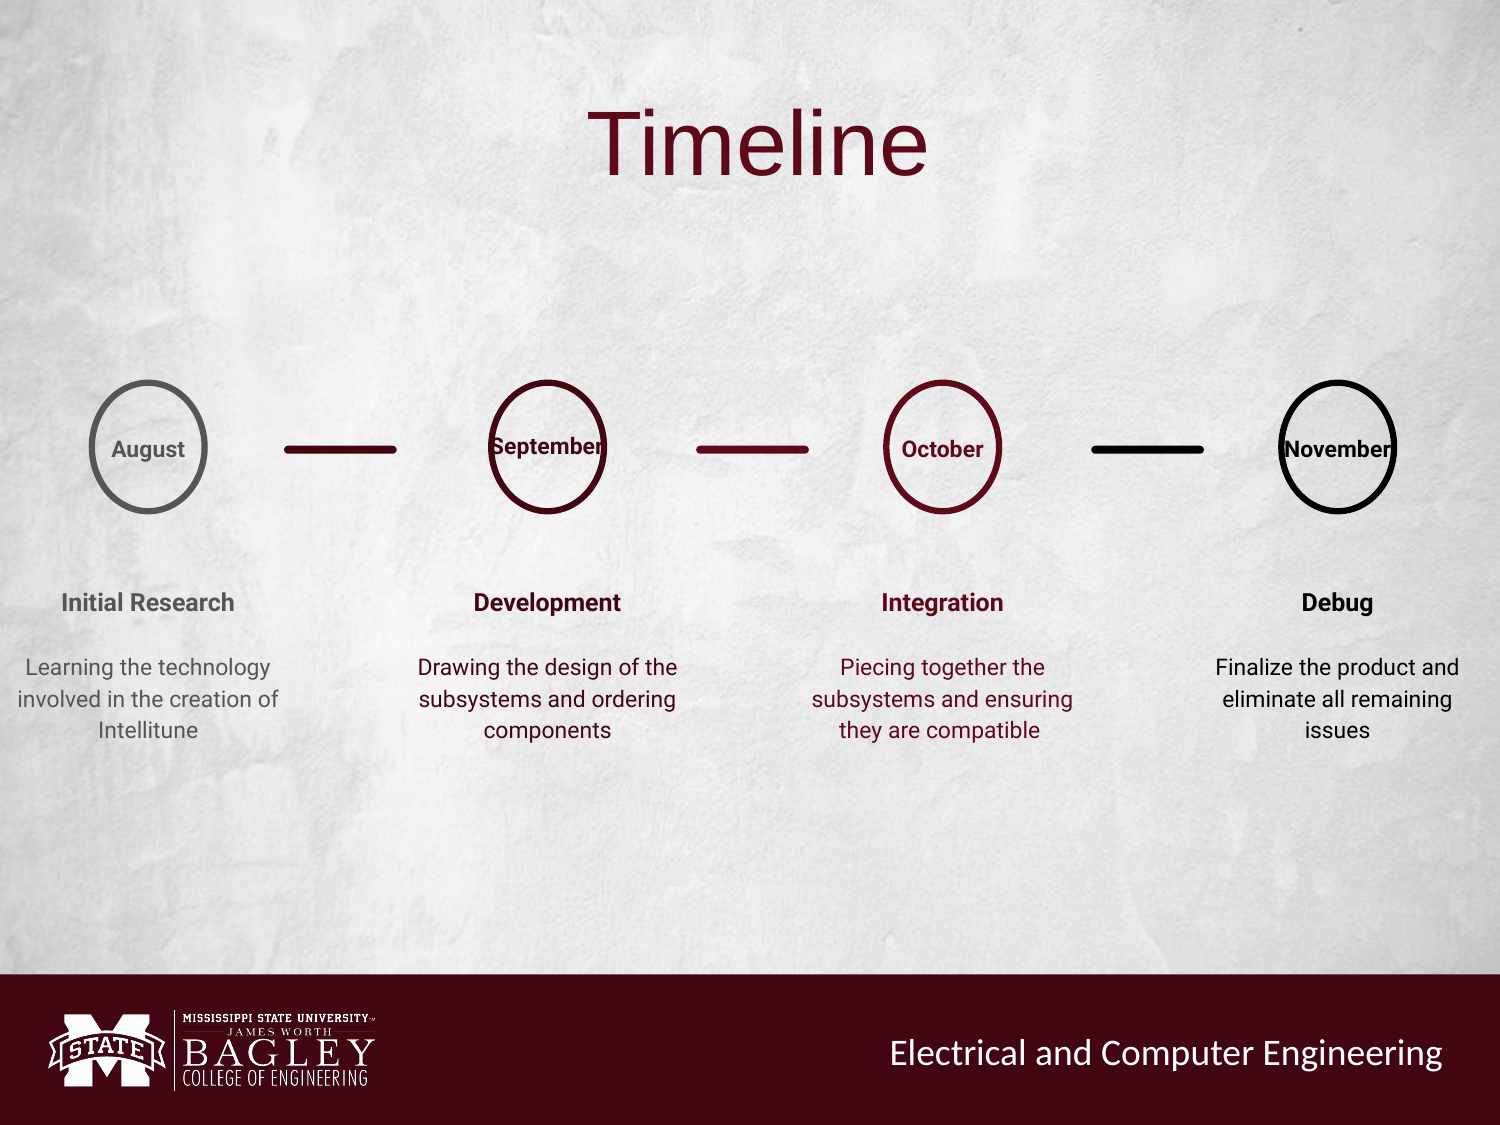

# Timeline

August
Initial Research
Learning the technology involved in the creation of Intellitune

September
Development
Drawing the design of the subsystems and ordering components

October
Integration
Piecing together the subsystems and ensuring they are compatible

November
Debug
Finalize the product and eliminate all remaining issues